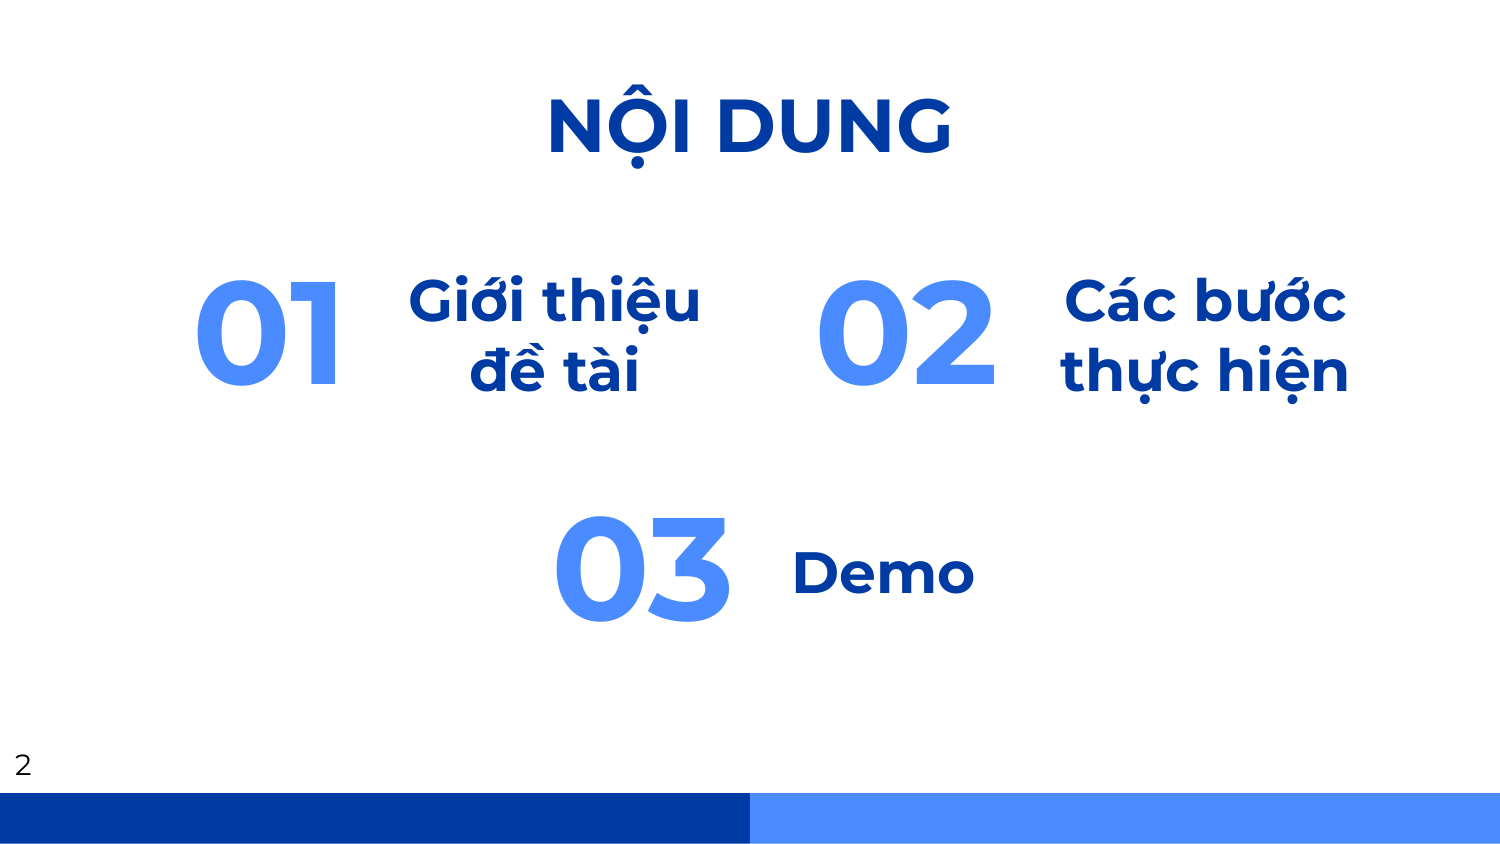

# NỘI DUNG
Giới thiệu đề tài
Các bước thực hiện
01
02
03
Demo
2